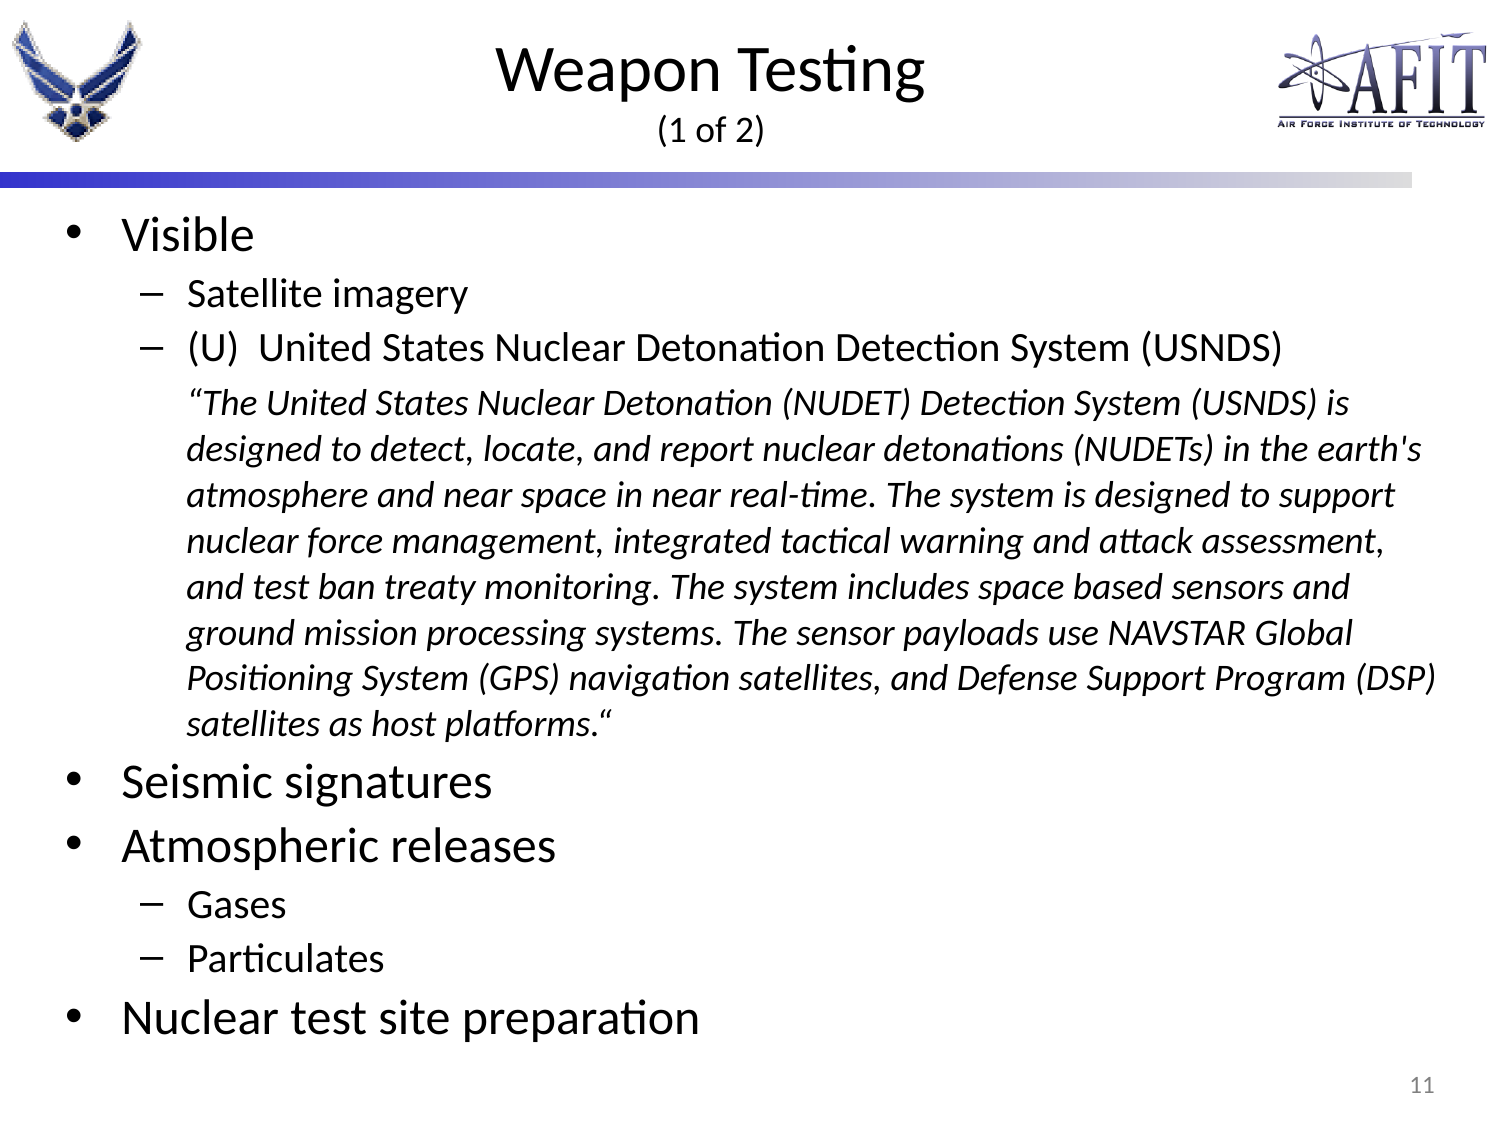

# Weapon Testing (1 of 2)
Visible
Satellite imagery
(U)  United States Nuclear Detonation Detection System (USNDS)
“The United States Nuclear Detonation (NUDET) Detection System (USNDS) is designed to detect, locate, and report nuclear detonations (NUDETs) in the earth's atmosphere and near space in near real-time. The system is designed to support nuclear force management, integrated tactical warning and attack assessment, and test ban treaty monitoring. The system includes space based sensors and ground mission processing systems. The sensor payloads use NAVSTAR Global Positioning System (GPS) navigation satellites, and Defense Support Program (DSP) satellites as host platforms.“
Seismic signatures
Atmospheric releases
Gases
Particulates
Nuclear test site preparation
11